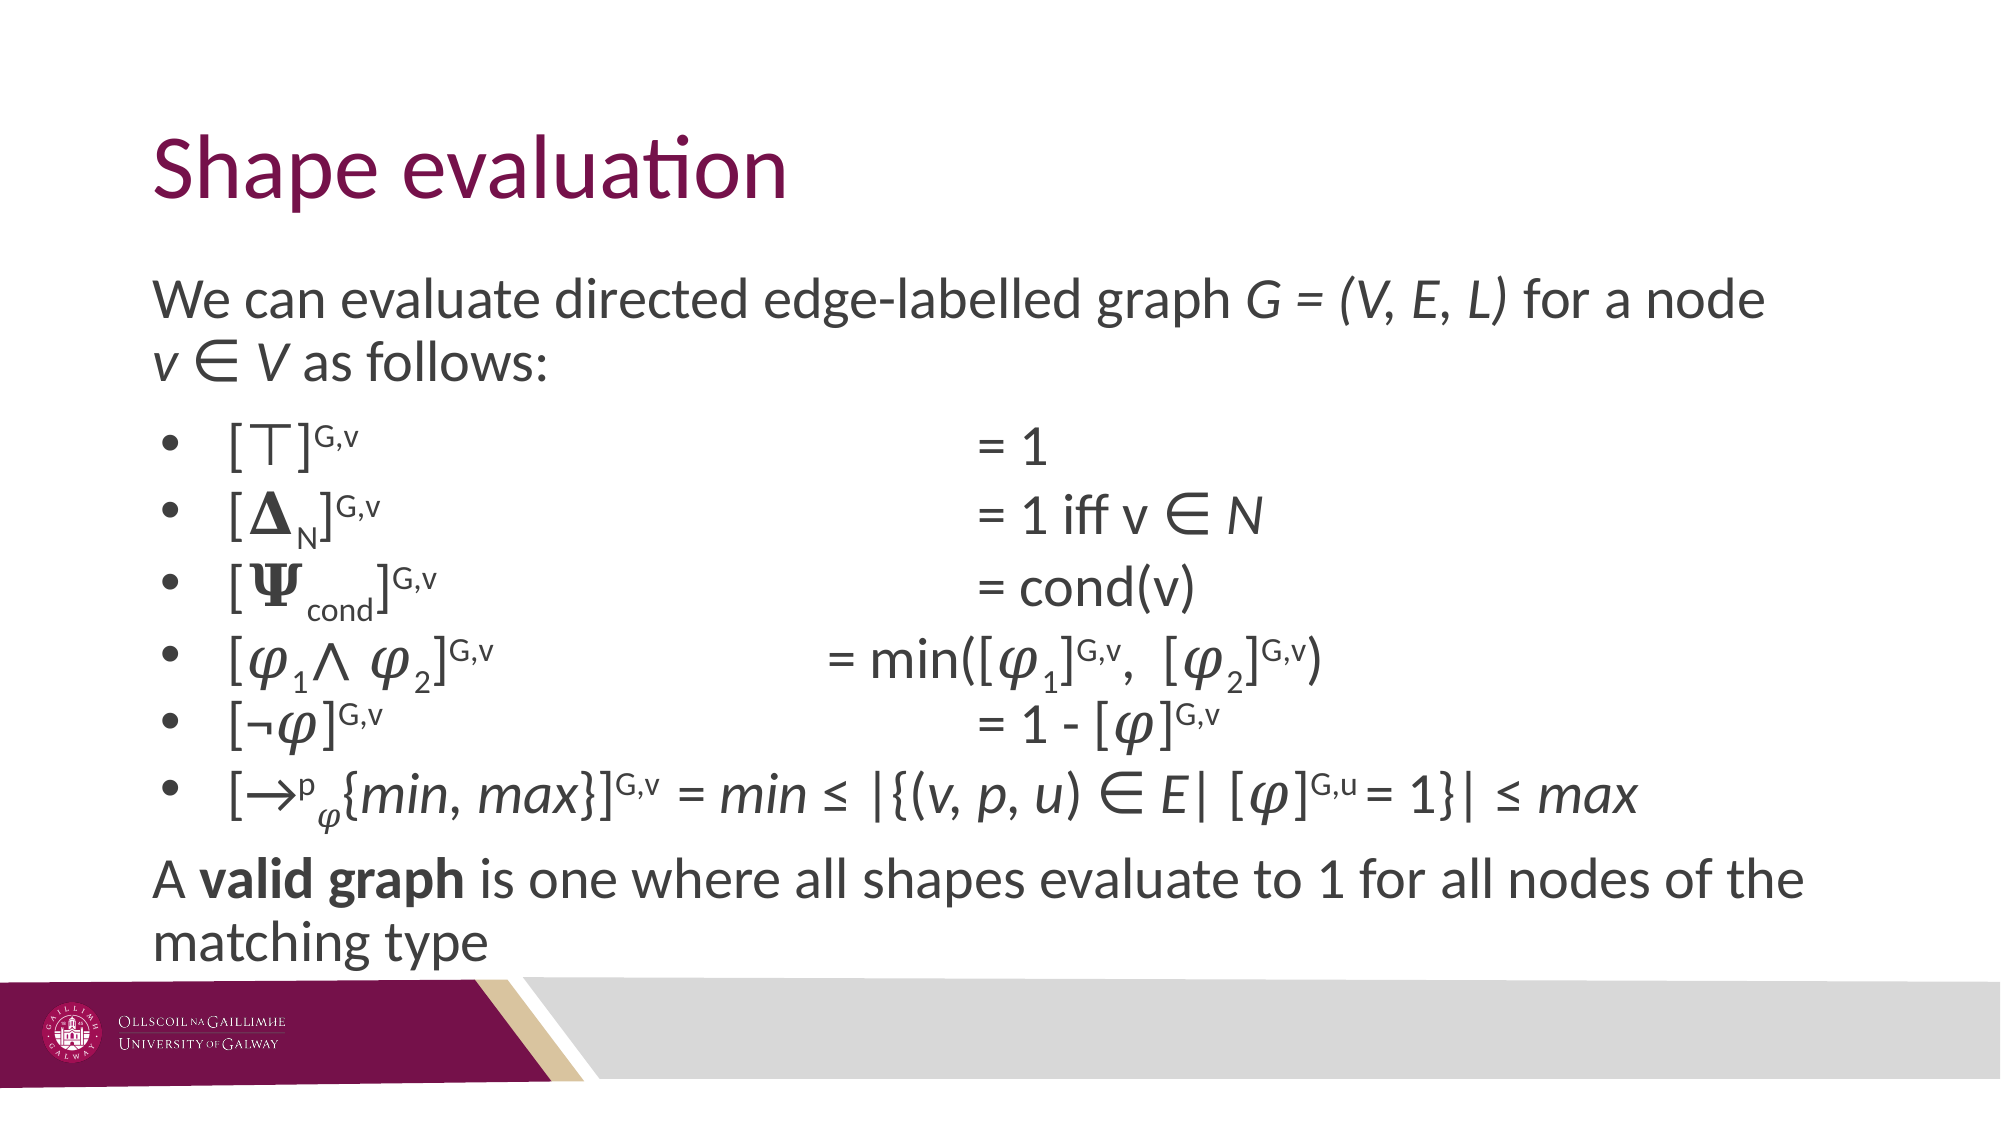

# Shape evaluation
We can evaluate directed edge-labelled graph G = (V, E, L) for a node
v ∈ V as follows:
[⊤]G,v					= 1
[𝚫N]G,v				= 1 iff v ∈ N
[𝚿cond]G,v				= cond(v)
[𝜑1∧ 𝜑2]G,v			= min([𝜑1]G,v,  [𝜑2]G,v)
[¬𝜑]G,v				= 1 - [𝜑]G,v
[→p𝜑{min, max}]G,v	= min ≤ |{(v, p, u) ∈ E| [𝜑]G,u = 1}| ≤ max
A valid graph is one where all shapes evaluate to 1 for all nodes of the matching type